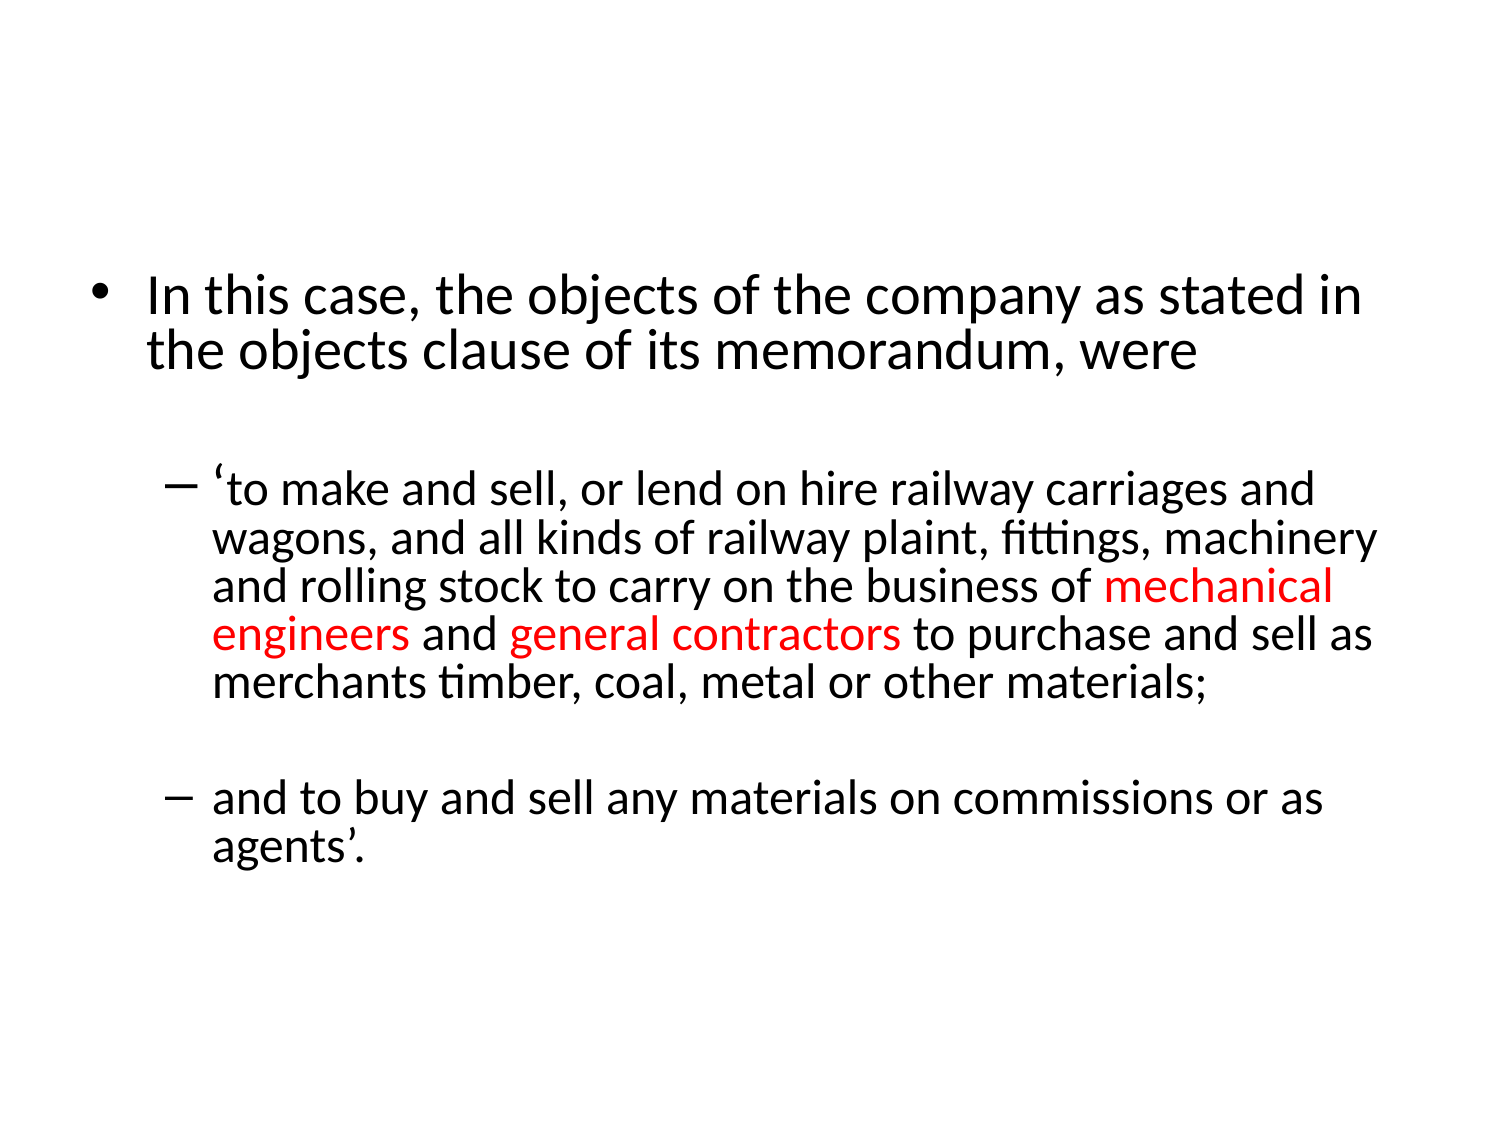

In this case, the objects of the company as stated in the objects clause of its memorandum, were

‘to make and sell, or lend on hire railway carriages and wagons, and all kinds of railway plaint, fittings, machinery and rolling stock to carry on the business of mechanical engineers and general contractors to purchase and sell as merchants timber, coal, metal or other materials;

and to buy and sell any materials on commissions or as agents’.